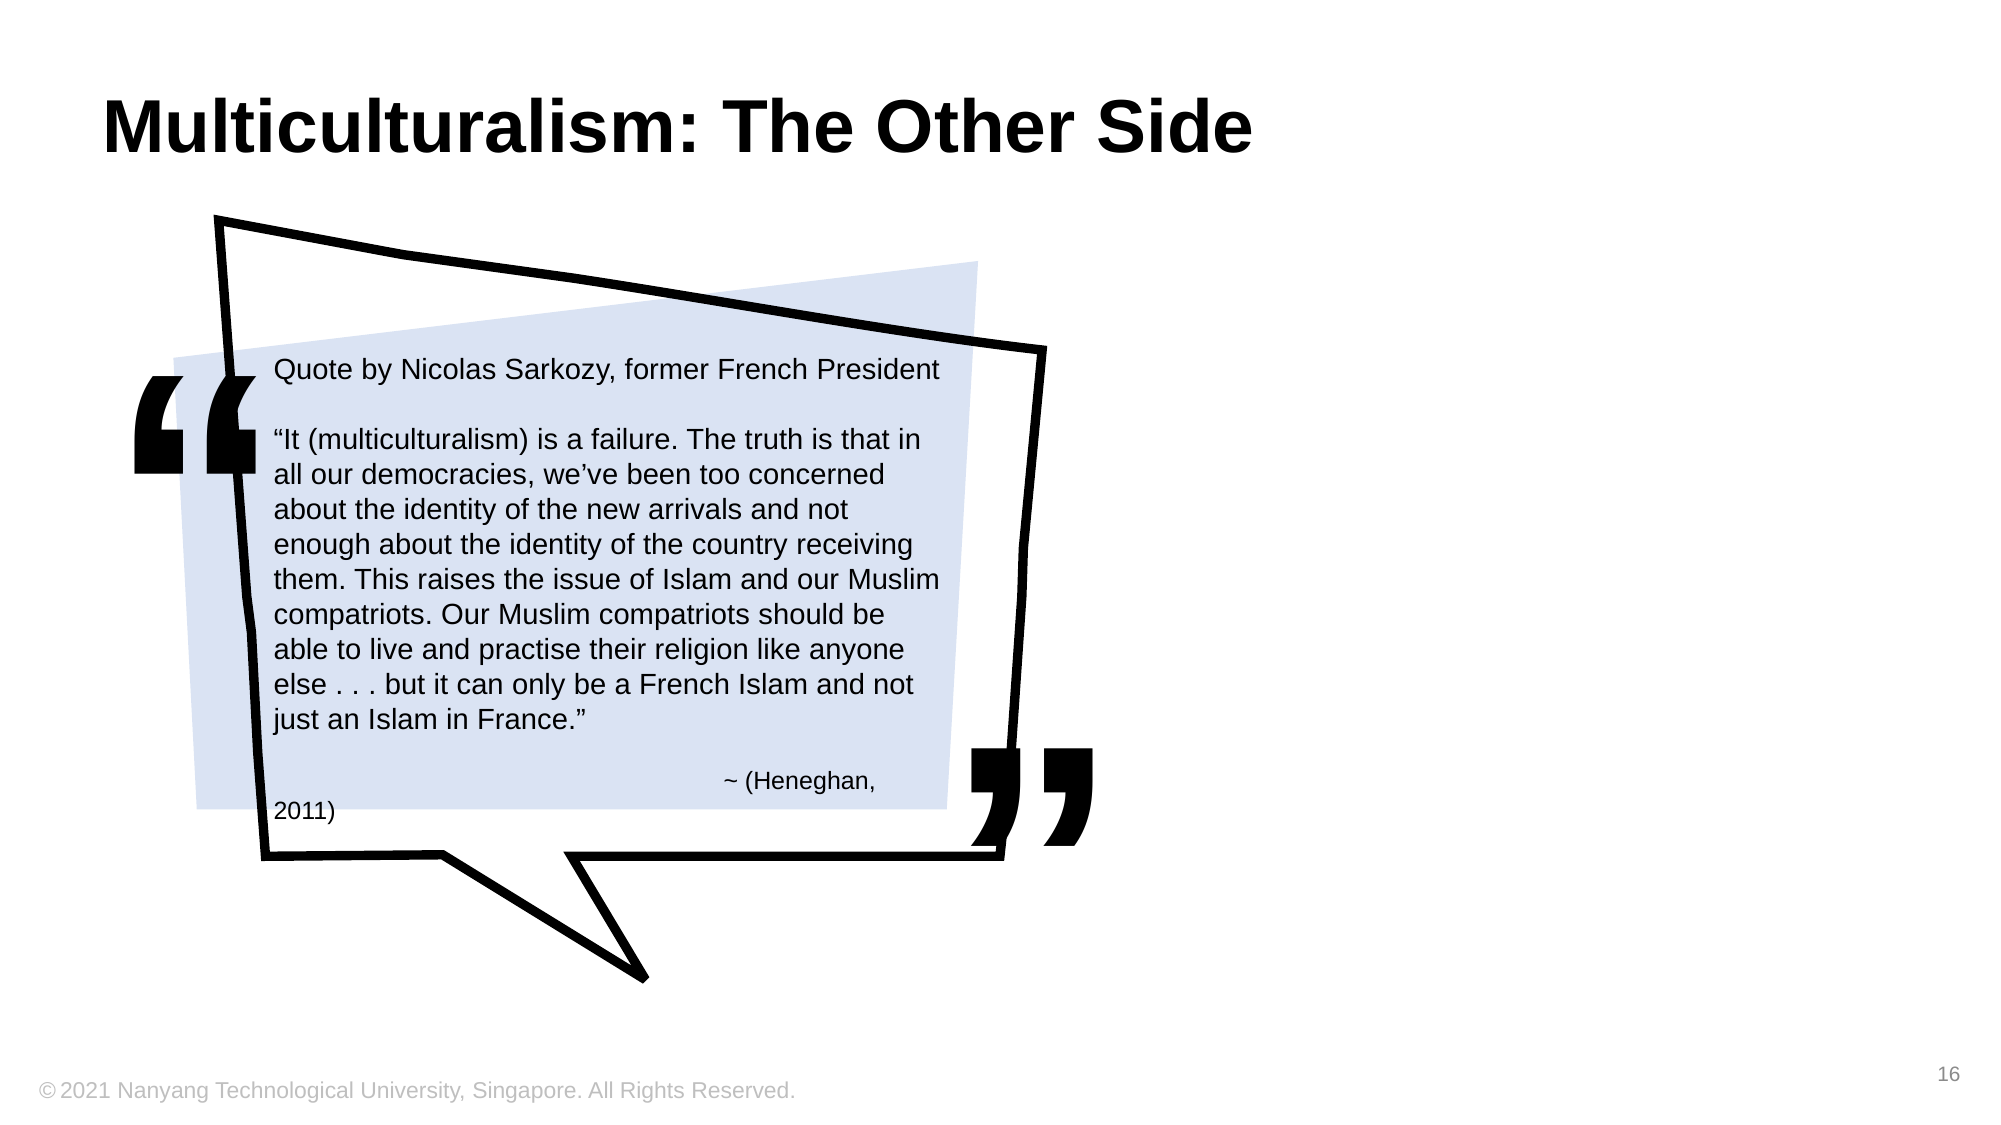

# Multiculturalism: The Other Side

“

Quote by Nicolas Sarkozy, former French President

“It (multiculturalism) is a failure. The truth is that in all our democracies, we’ve been too concerned about the identity of the new arrivals and not enough about the identity of the country receiving them. This raises the issue of Islam and our Muslim compatriots. Our Muslim compatriots should be able to live and practise their religion like anyone else . . . but it can only be a French Islam and not just an Islam in France.”

			~ (Heneghan, 2011)
“
16